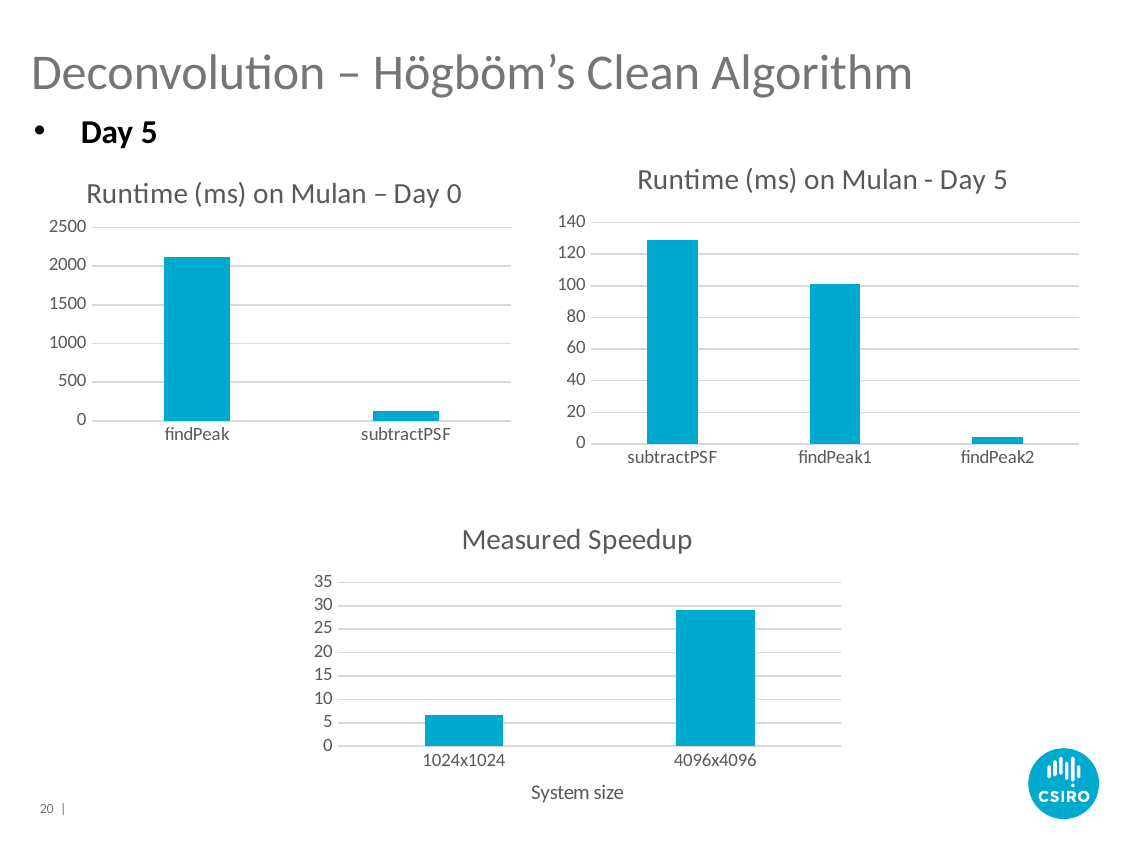

# Deconvolution – Högböm’s Clean Algorithm
Day 5

### Chart: Runtime (ms) on Mulan - Day 5

| Category |  |
|---|---|
| subtractPSF | 129.04 |
| findPeak1 | 101.30568 |
| findPeak2 | 4.188956 |

### Chart: Runtime (ms) on Mulan – Day 0

| Category | Runtime (ms) |
|---|---|
| findPeak | 2121.41 |
| subtractPSF | 129.04 |

### Chart:

| Category | Measured Speedup |
|---|---|
| 1024x1024 | 6.562 |
| 4096x4096 | 29.08167 |
20  |